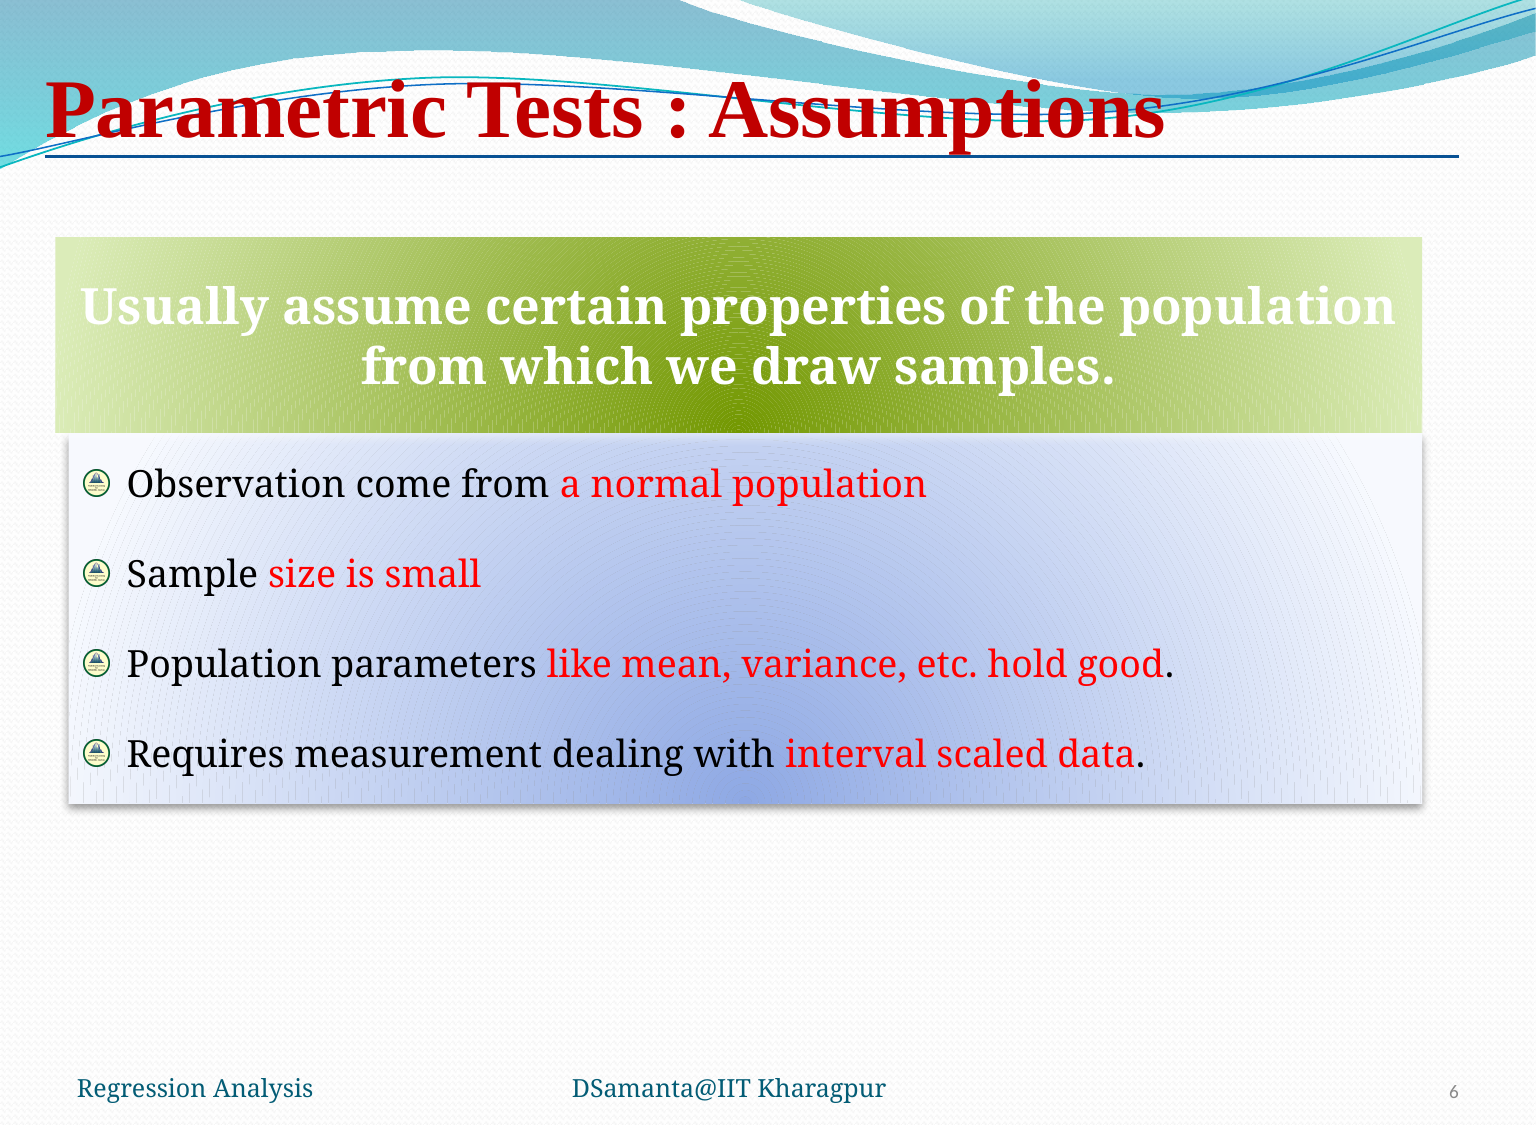

# Parametric Tests : Assumptions
Usually assume certain properties of the population from which we draw samples.
Observation come from a normal population

Sample size is small

Population parameters like mean, variance, etc. hold good.

Requires measurement dealing with interval scaled data.
Regression Analysis
DSamanta@IIT Kharagpur
6